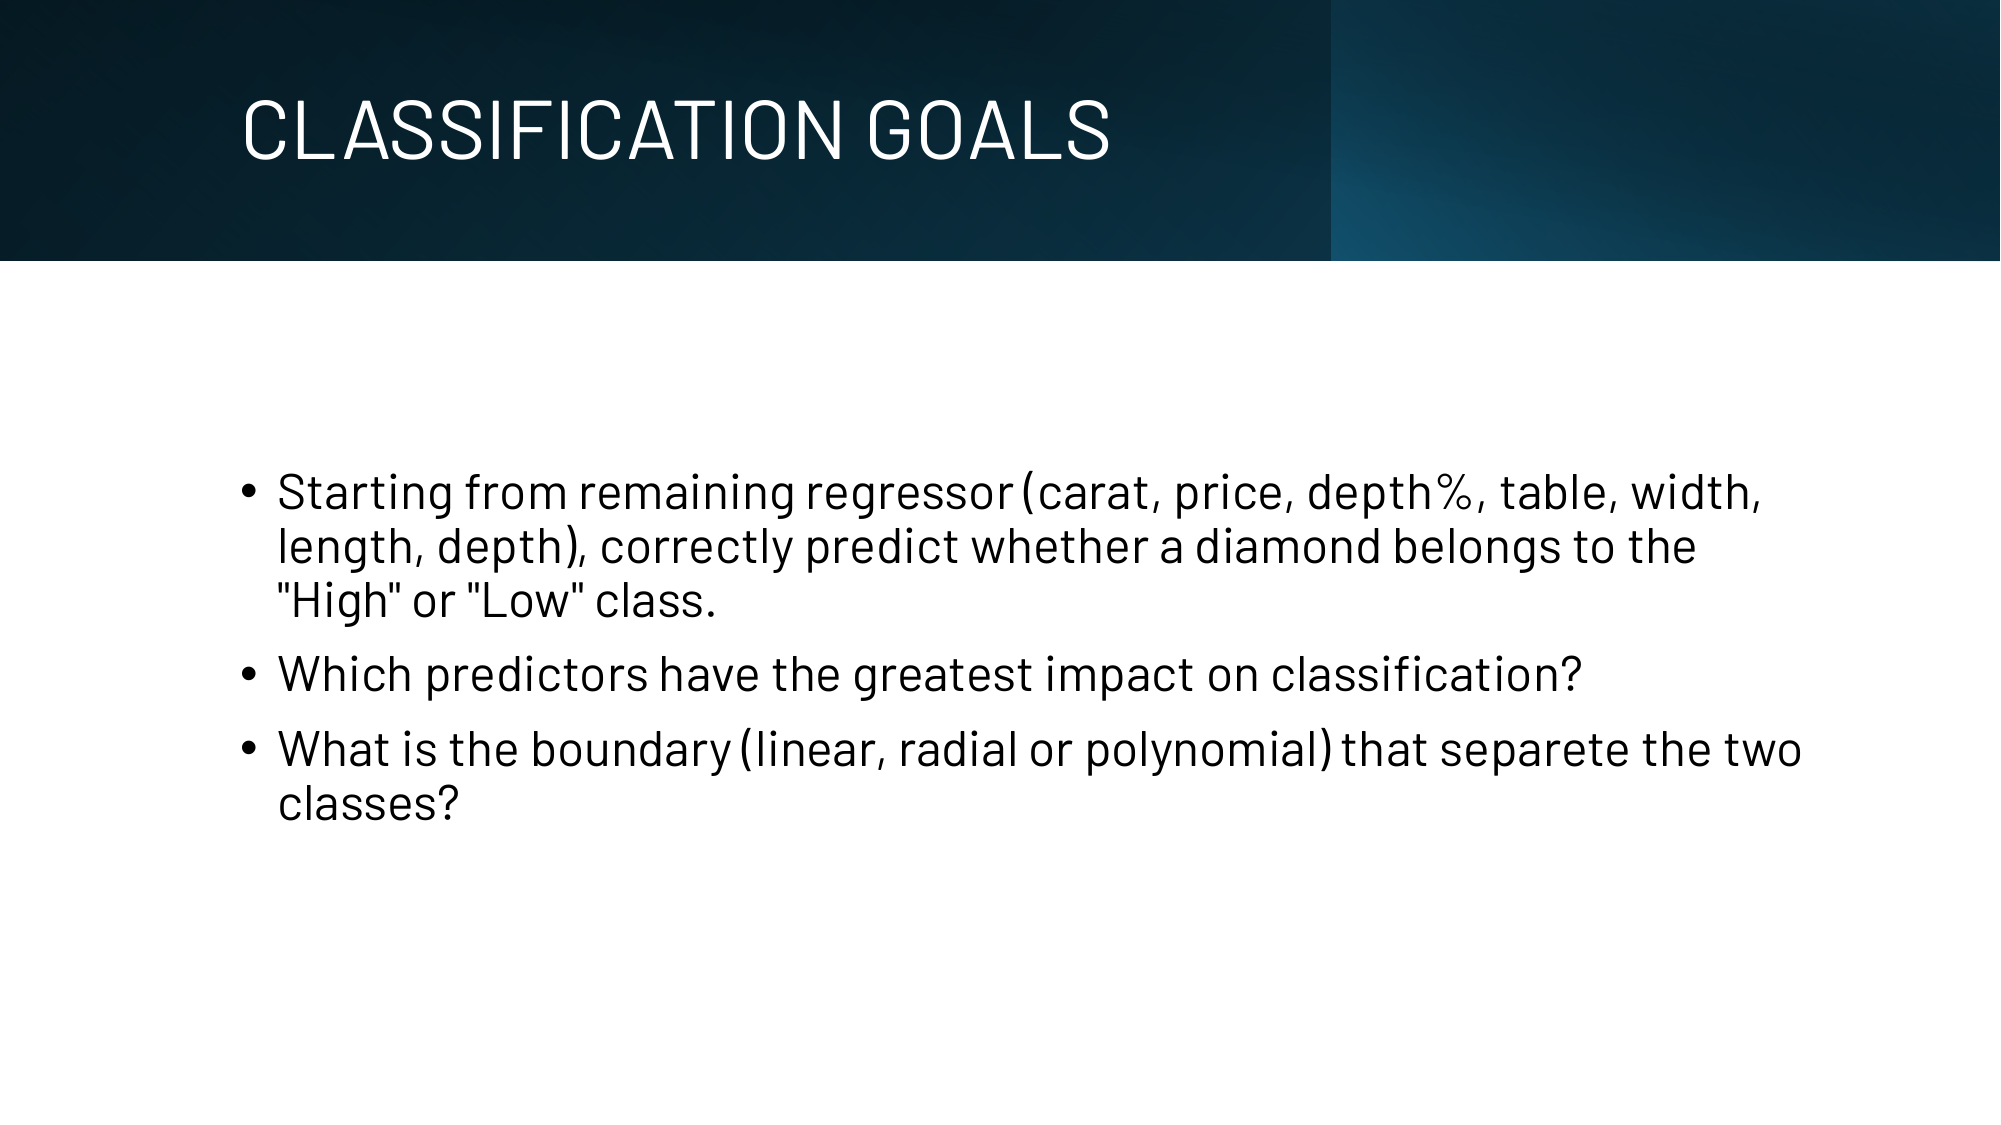

# CLASSIFICATION GOALS
Starting from remaining regressor (carat, price, depth%, table, width, length, depth), correctly predict whether a diamond belongs to the "High" or "Low" class.
Which predictors have the greatest impact on classification?
What is the boundary (linear, radial or polynomial) that separete the two classes?